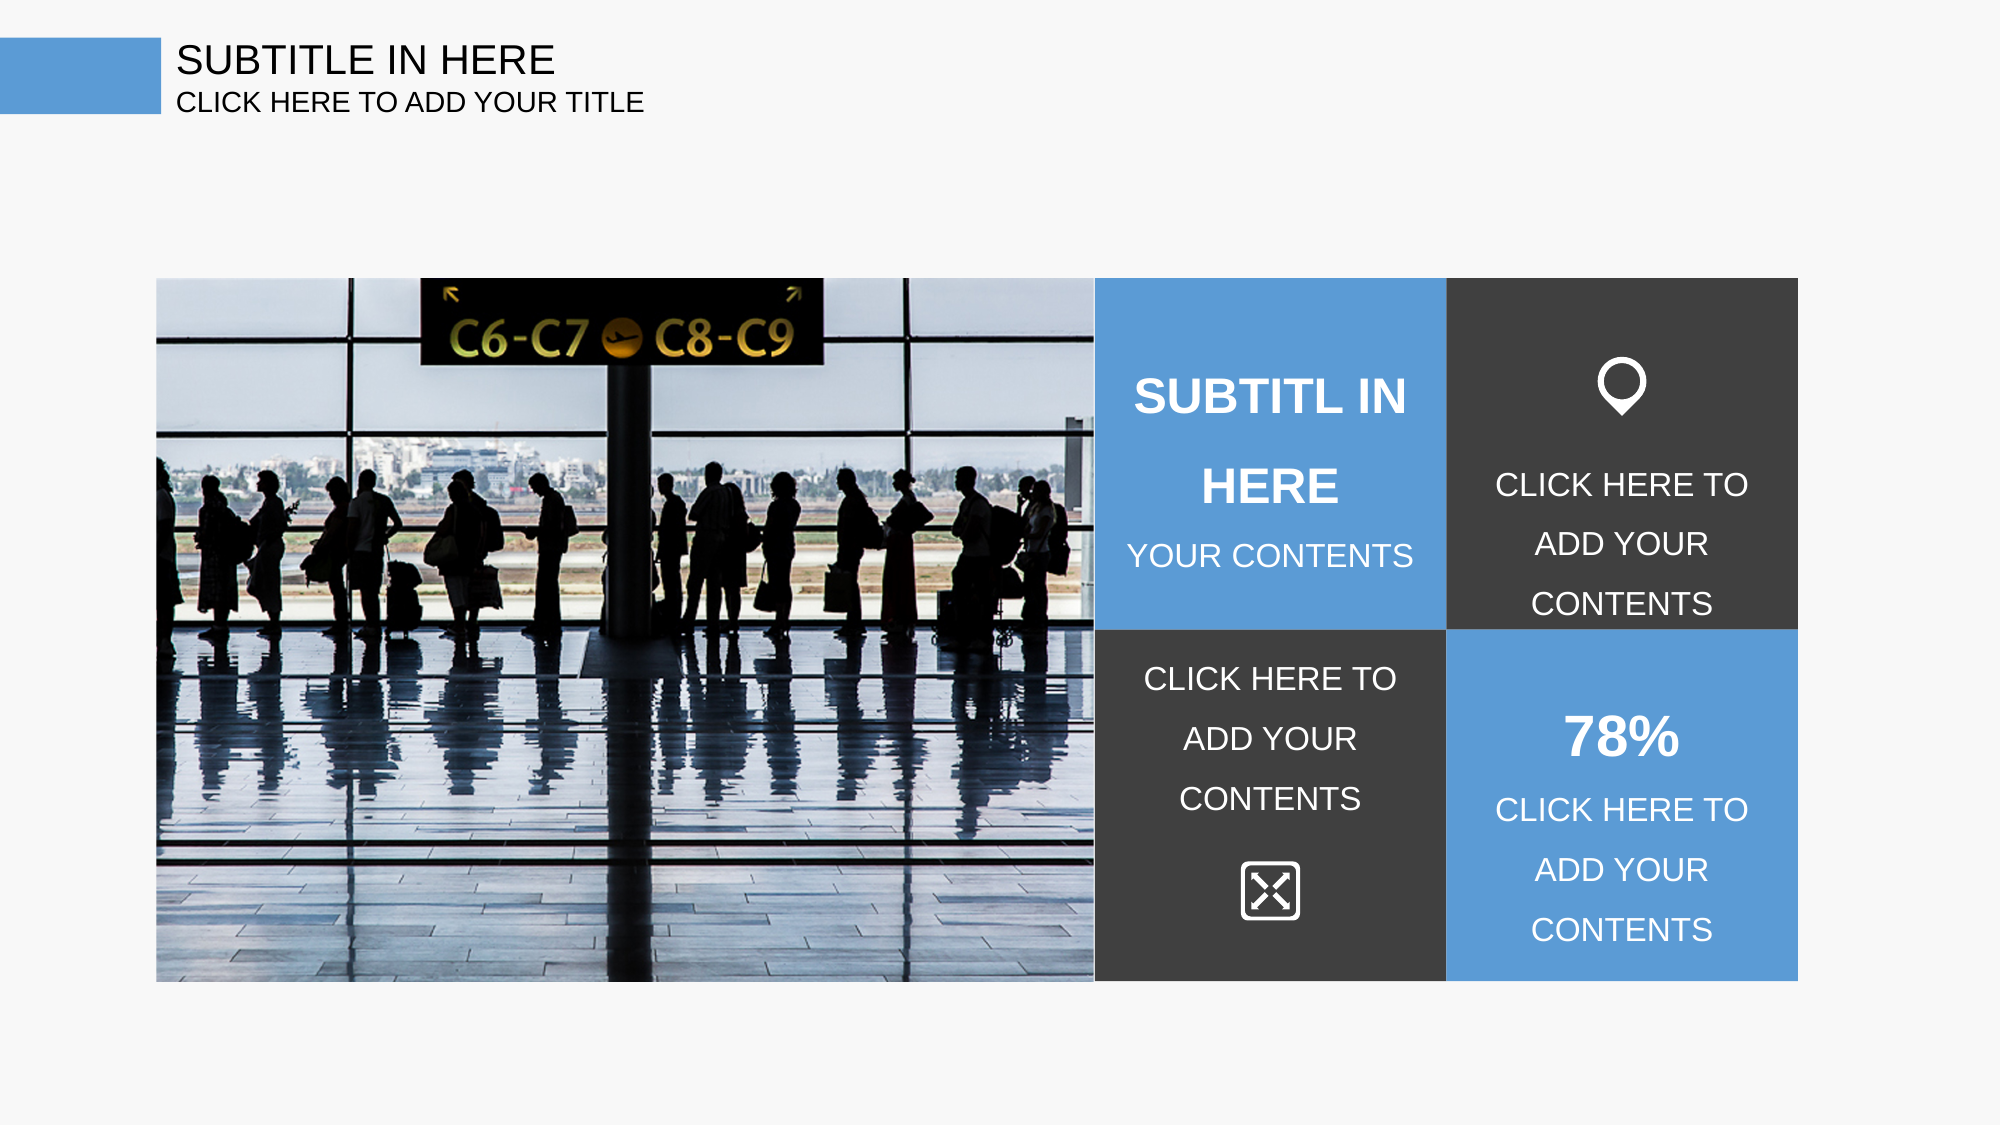

SUBTITLE IN HERE
CLICK HERE TO ADD YOUR TITLE

SUBTITL IN HERE
YOUR CONTENTS
CLICK HERE TO ADD YOUR CONTENTS

CLICK HERE TO ADD YOUR CONTENTS
78%
CLICK HERE TO ADD YOUR CONTENTS